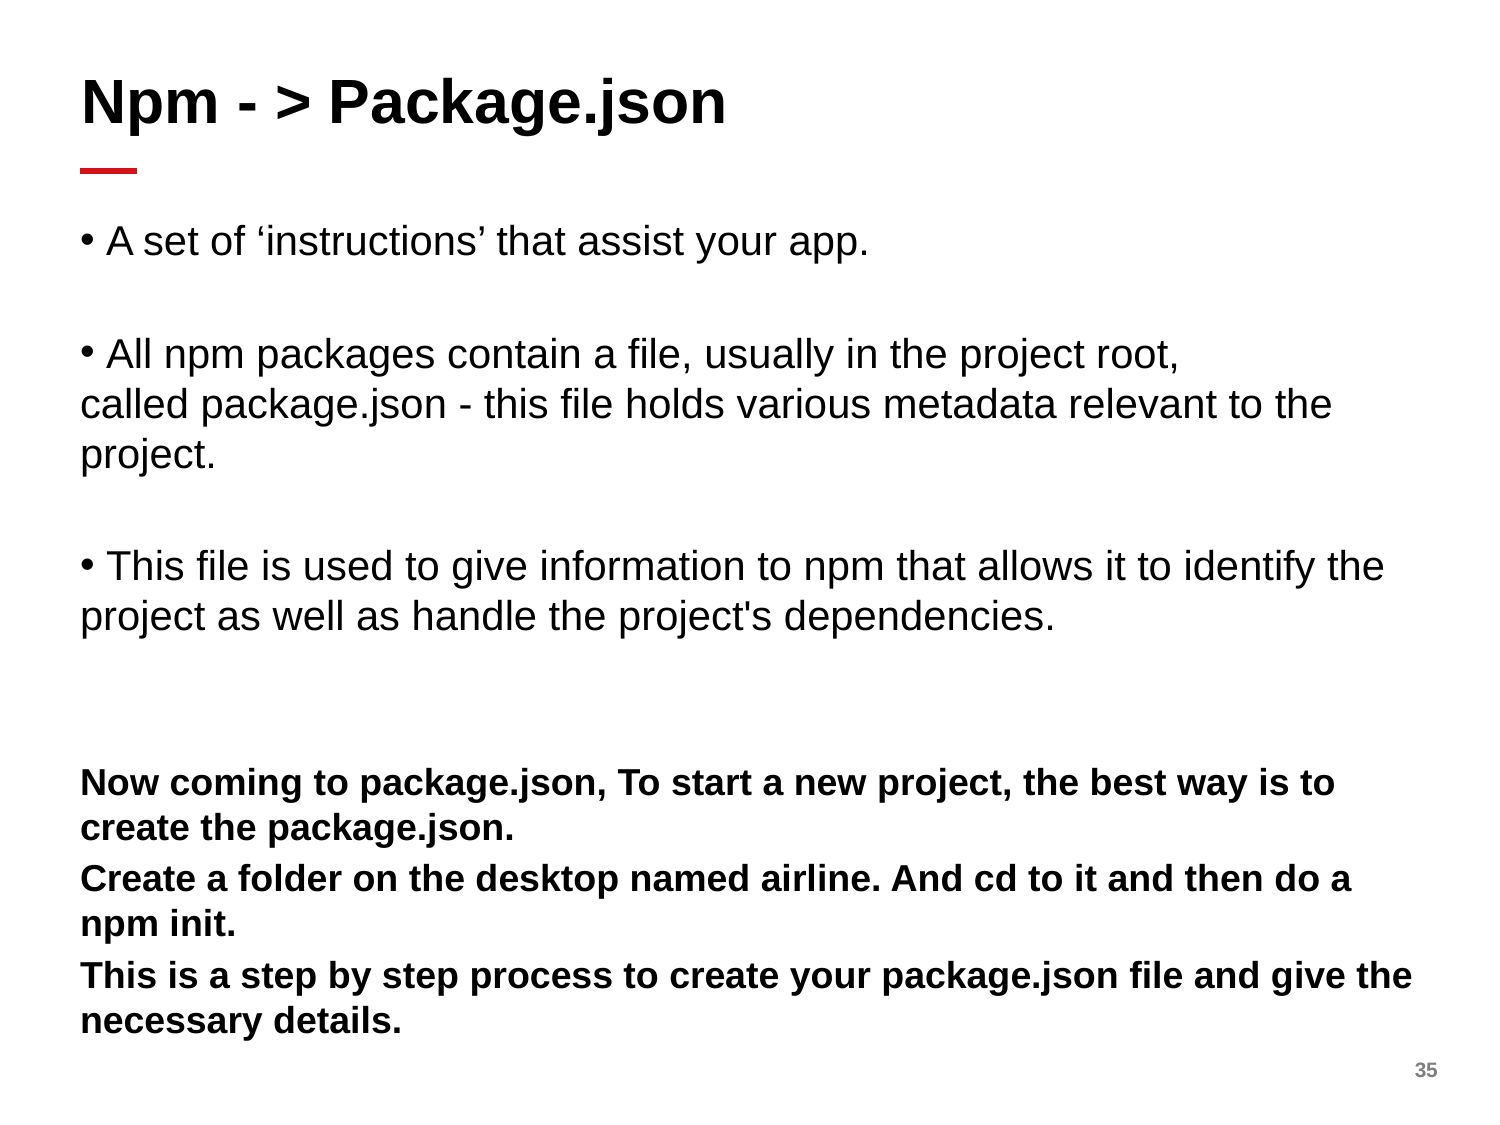

# Npm - > Package.json
 A set of ‘instructions’ that assist your app.

 All npm packages contain a file, usually in the project root, called package.json - this file holds various metadata relevant to the project.

 This file is used to give information to npm that allows it to identify the project as well as handle the project's dependencies.

Now coming to package.json, To start a new project, the best way is to create the package.json.
Create a folder on the desktop named airline. And cd to it and then do a npm init.
This is a step by step process to create your package.json file and give the necessary details.